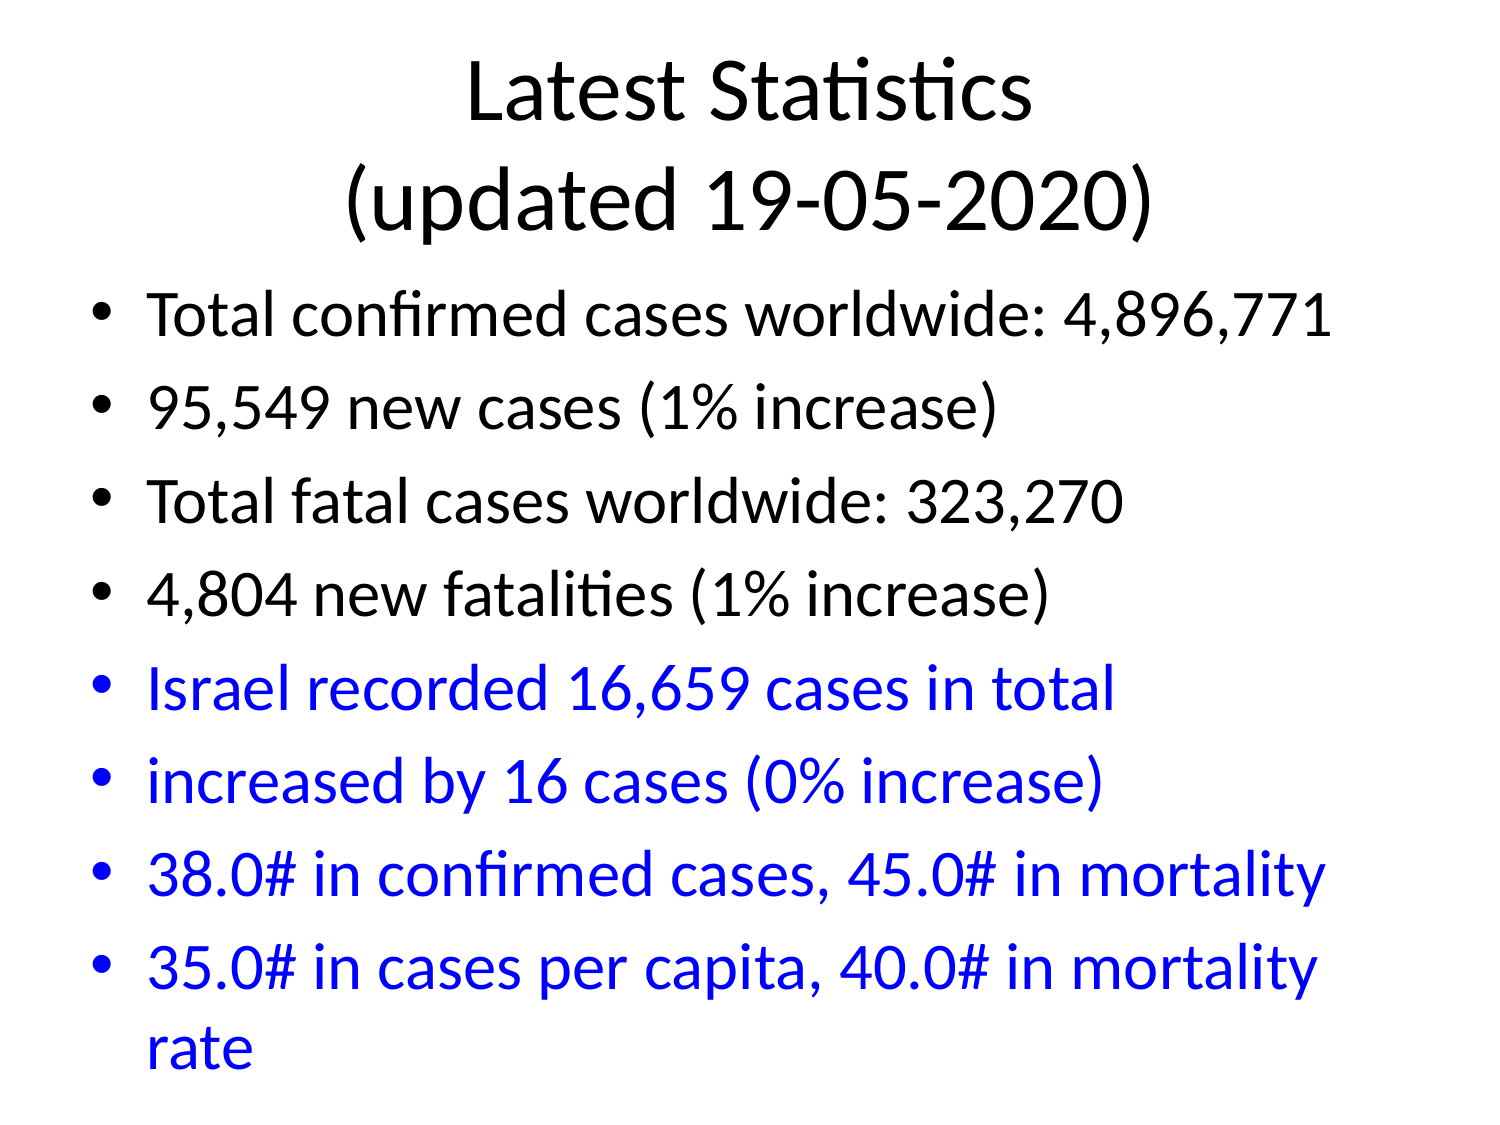

# Latest Statistics
(updated 19-05-2020)
Total confirmed cases worldwide: 4,896,771
95,549 new cases (1% increase)
Total fatal cases worldwide: 323,270
4,804 new fatalities (1% increase)
Israel recorded 16,659 cases in total
increased by 16 cases (0% increase)
38.0# in confirmed cases, 45.0# in mortality
35.0# in cases per capita, 40.0# in mortality rate